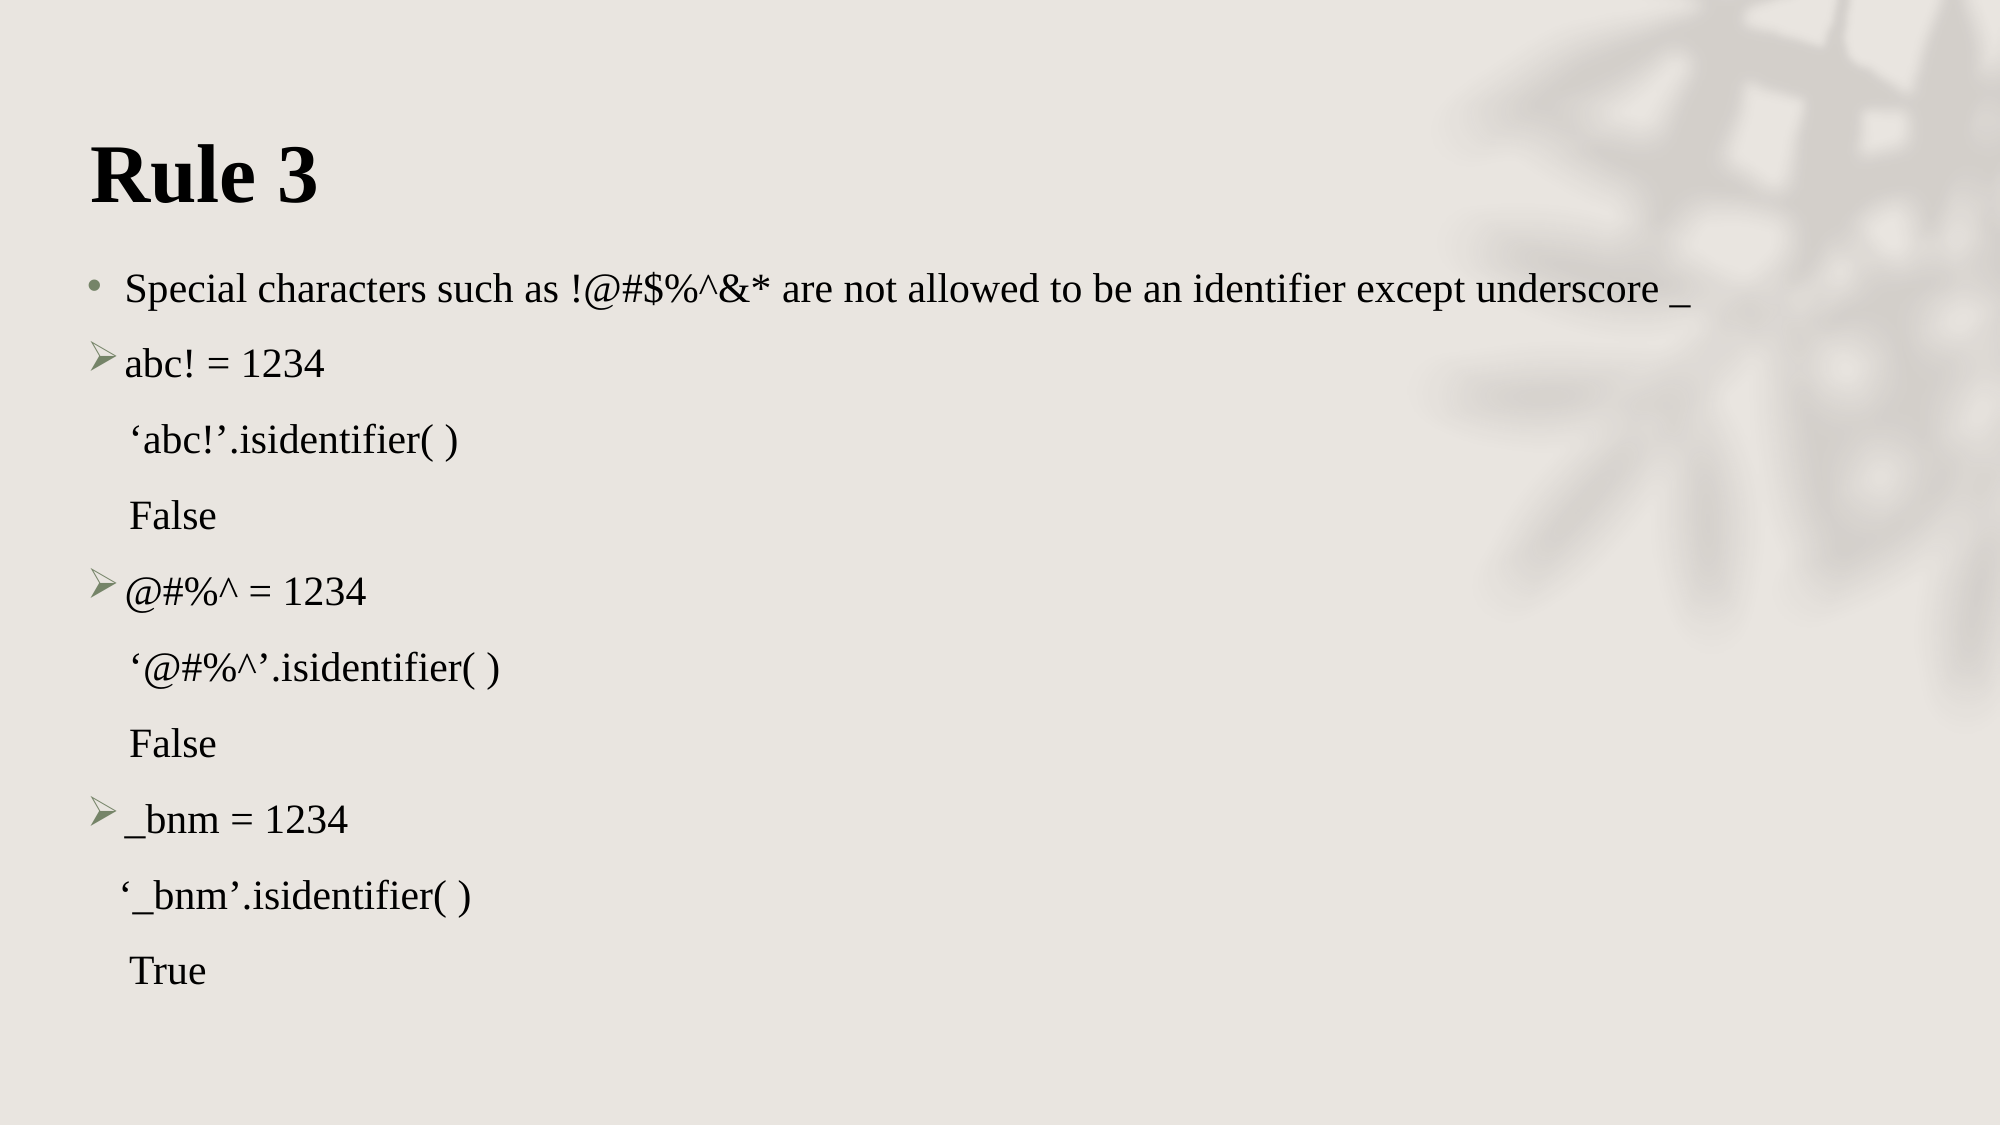

# Rule 3
Special characters such as !@#$%^&* are not allowed to be an identifier except underscore _
abc! = 1234
    ‘abc!’.isidentifier( )
    False
@#%^ = 1234
    ‘@#%^’.isidentifier( )
    False
_bnm = 1234
   ‘_bnm’.isidentifier( )
    True